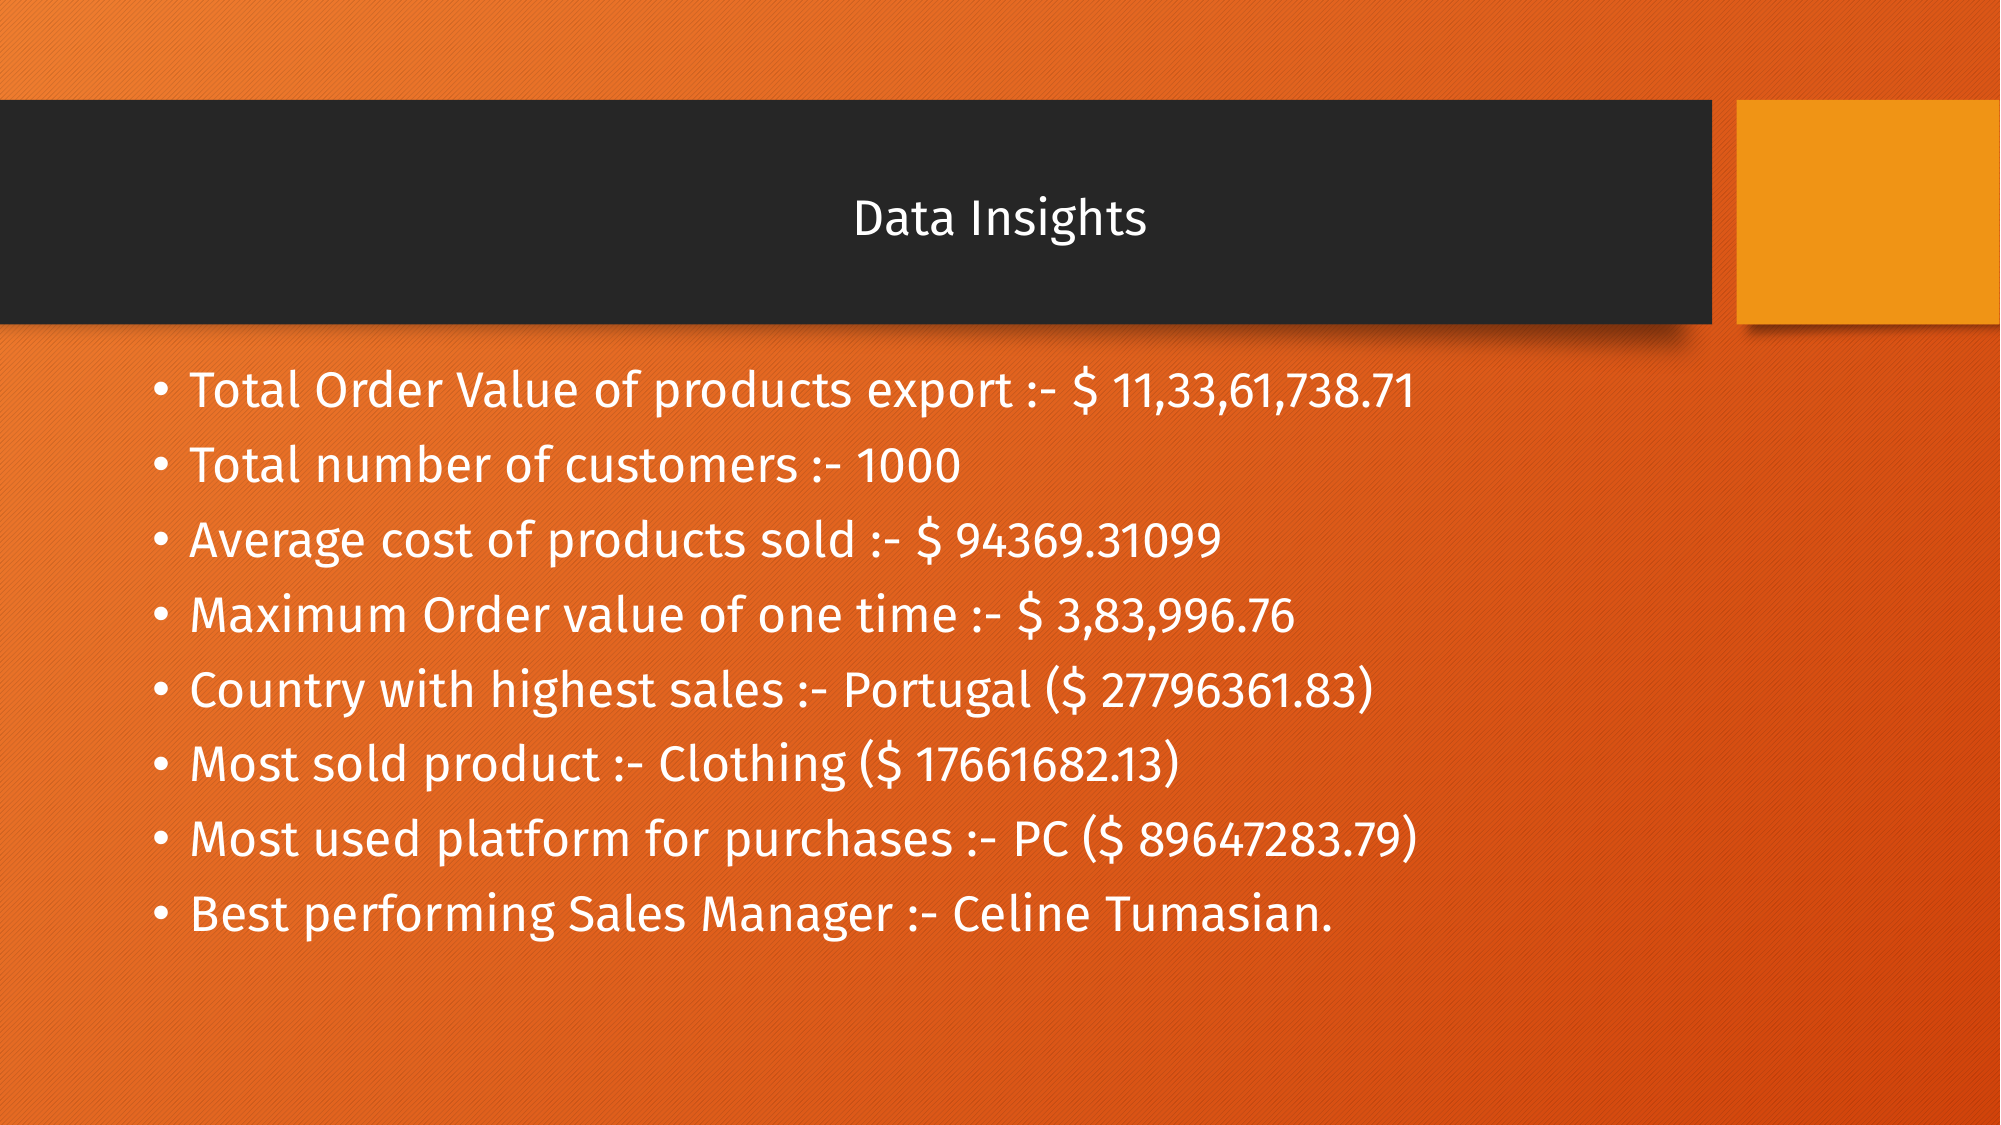

Data Insights

Total Order Value of products export :- $ 11,33,61,738.71
Total number of customers :- 1000
Average cost of products sold :- $ 94369.31099
Maximum Order value of one time :- $ 3,83,996.76
Country with highest sales :- Portugal ($ 27796361.83)
Most sold product :- Clothing ($ 17661682.13)
Most used platform for purchases :- PC ($ 89647283.79)
Best performing Sales Manager :- Celine Tumasian.